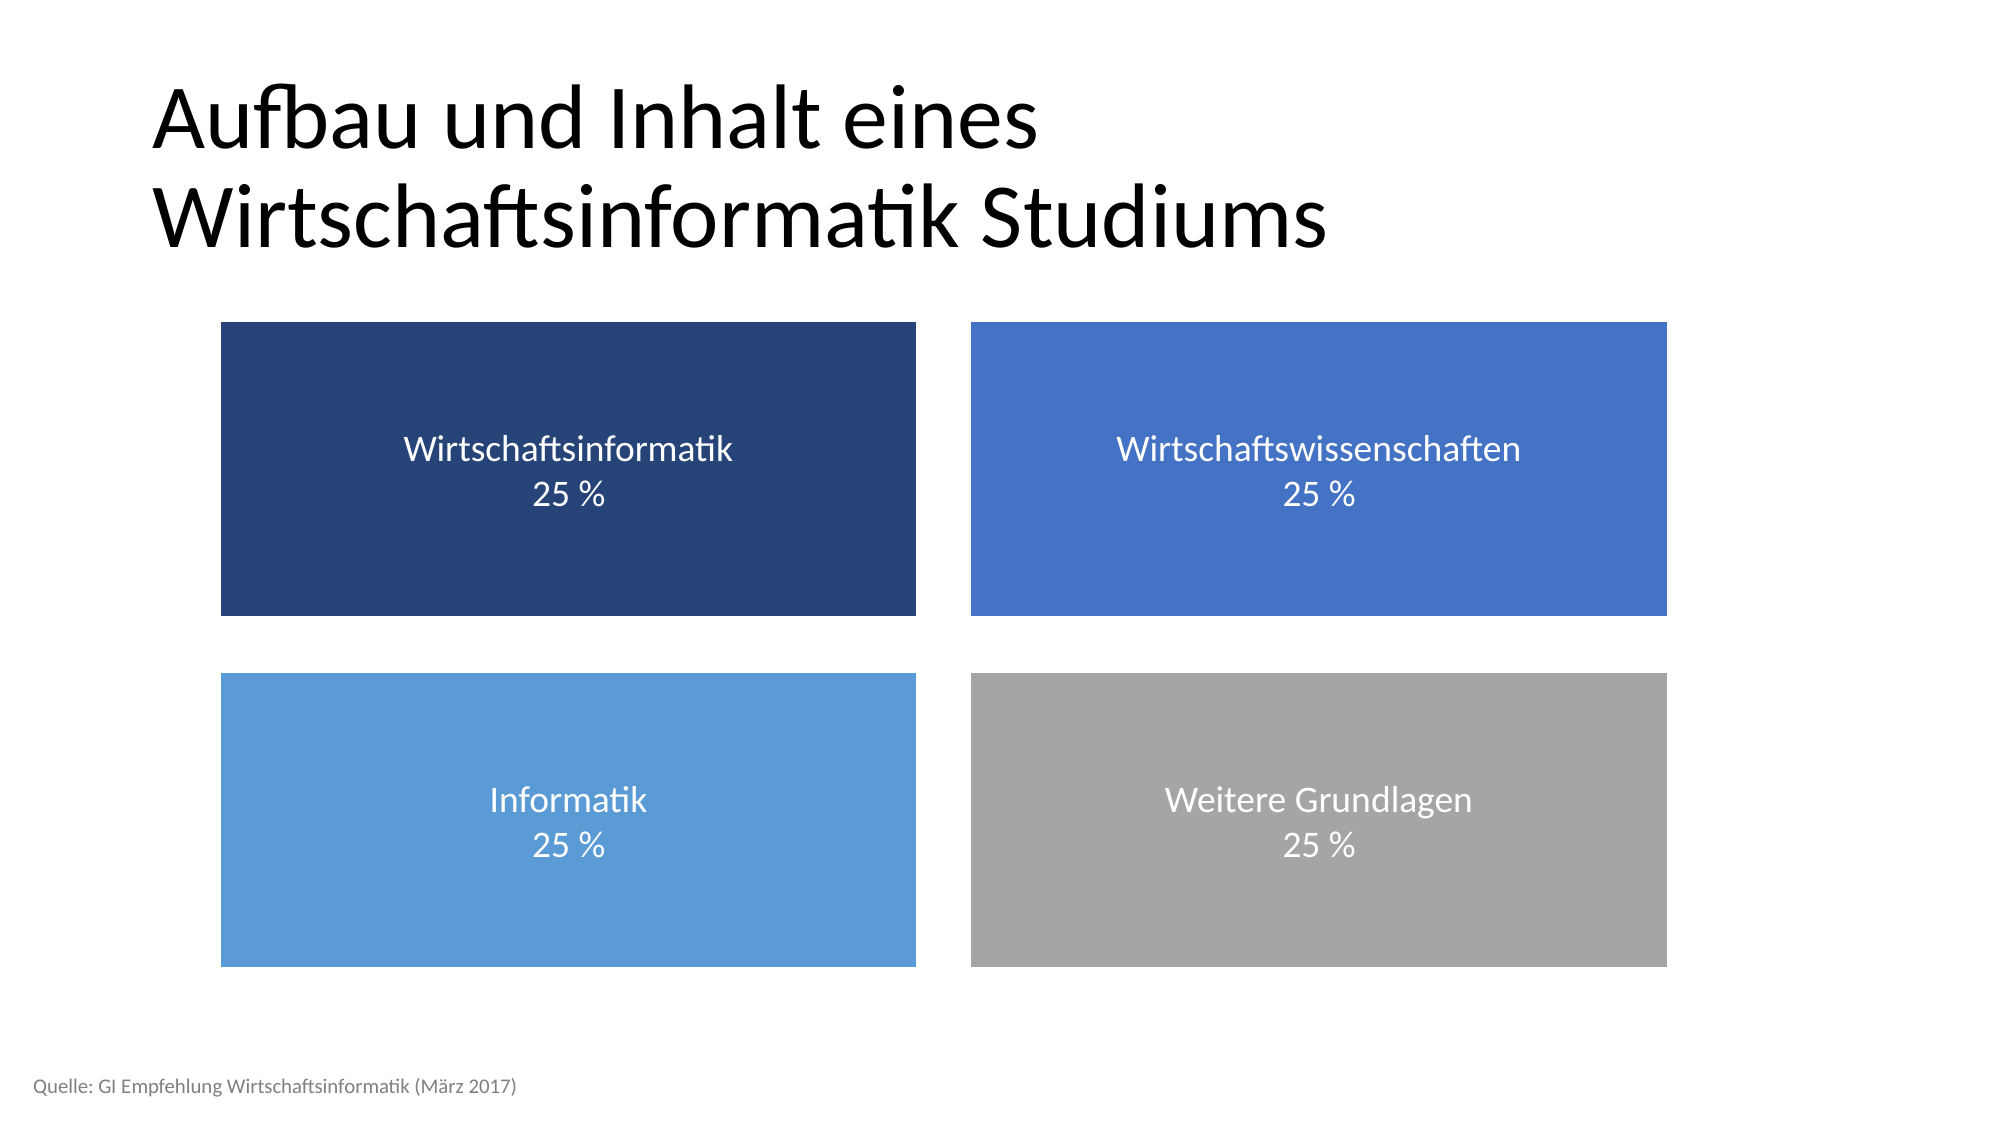

# Aufbau und Inhalt eines Wirtschaftsinformatik Studiums
Wirtschaftsinformatik
25 %
Wirtschaftswissenschaften
25 %
Weitere Grundlagen
25 %
Informatik
25 %
Quelle: GI Empfehlung Wirtschaftsinformatik (März 2017)